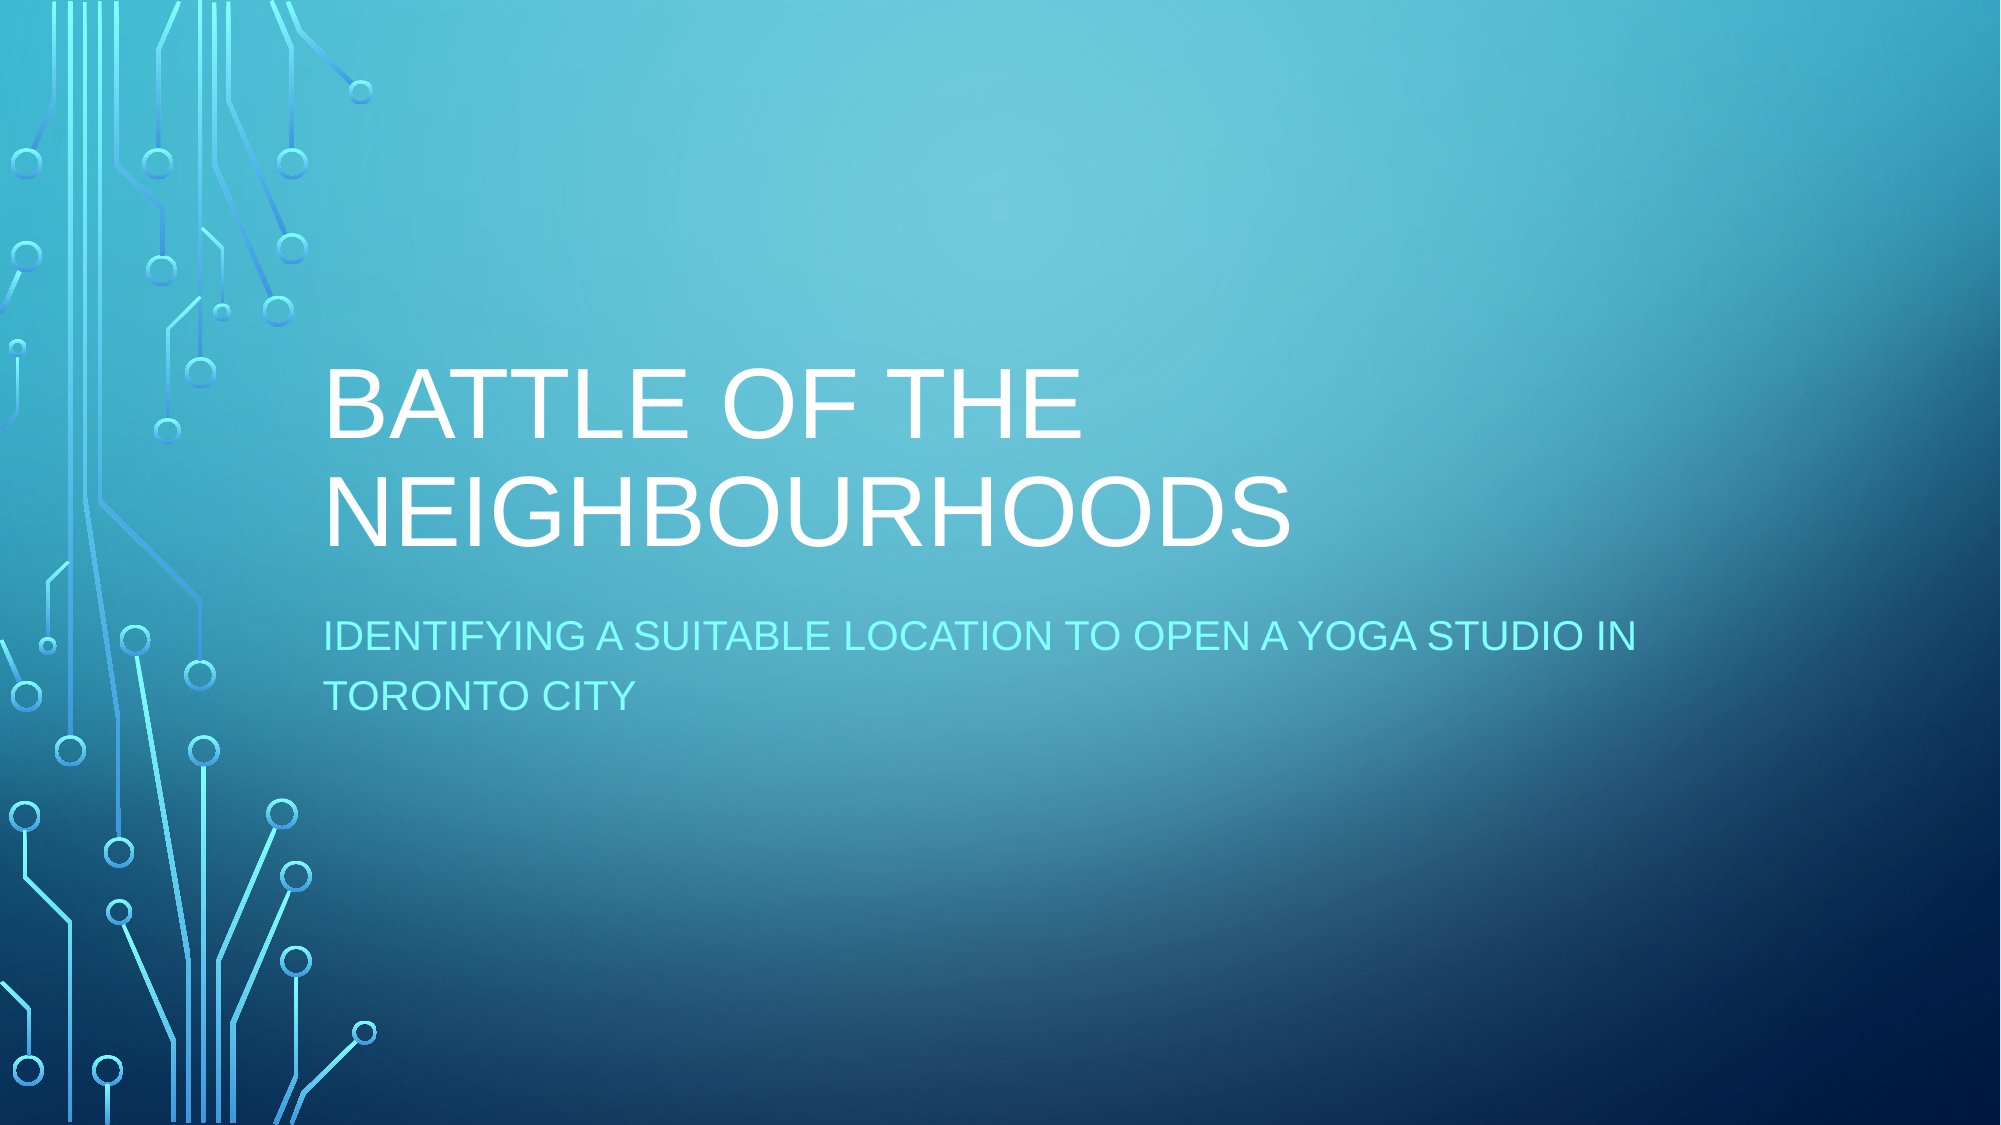

# Battle of the Neighbourhoods
Identifying a suitable location to open a Yoga Studio in Toronto City